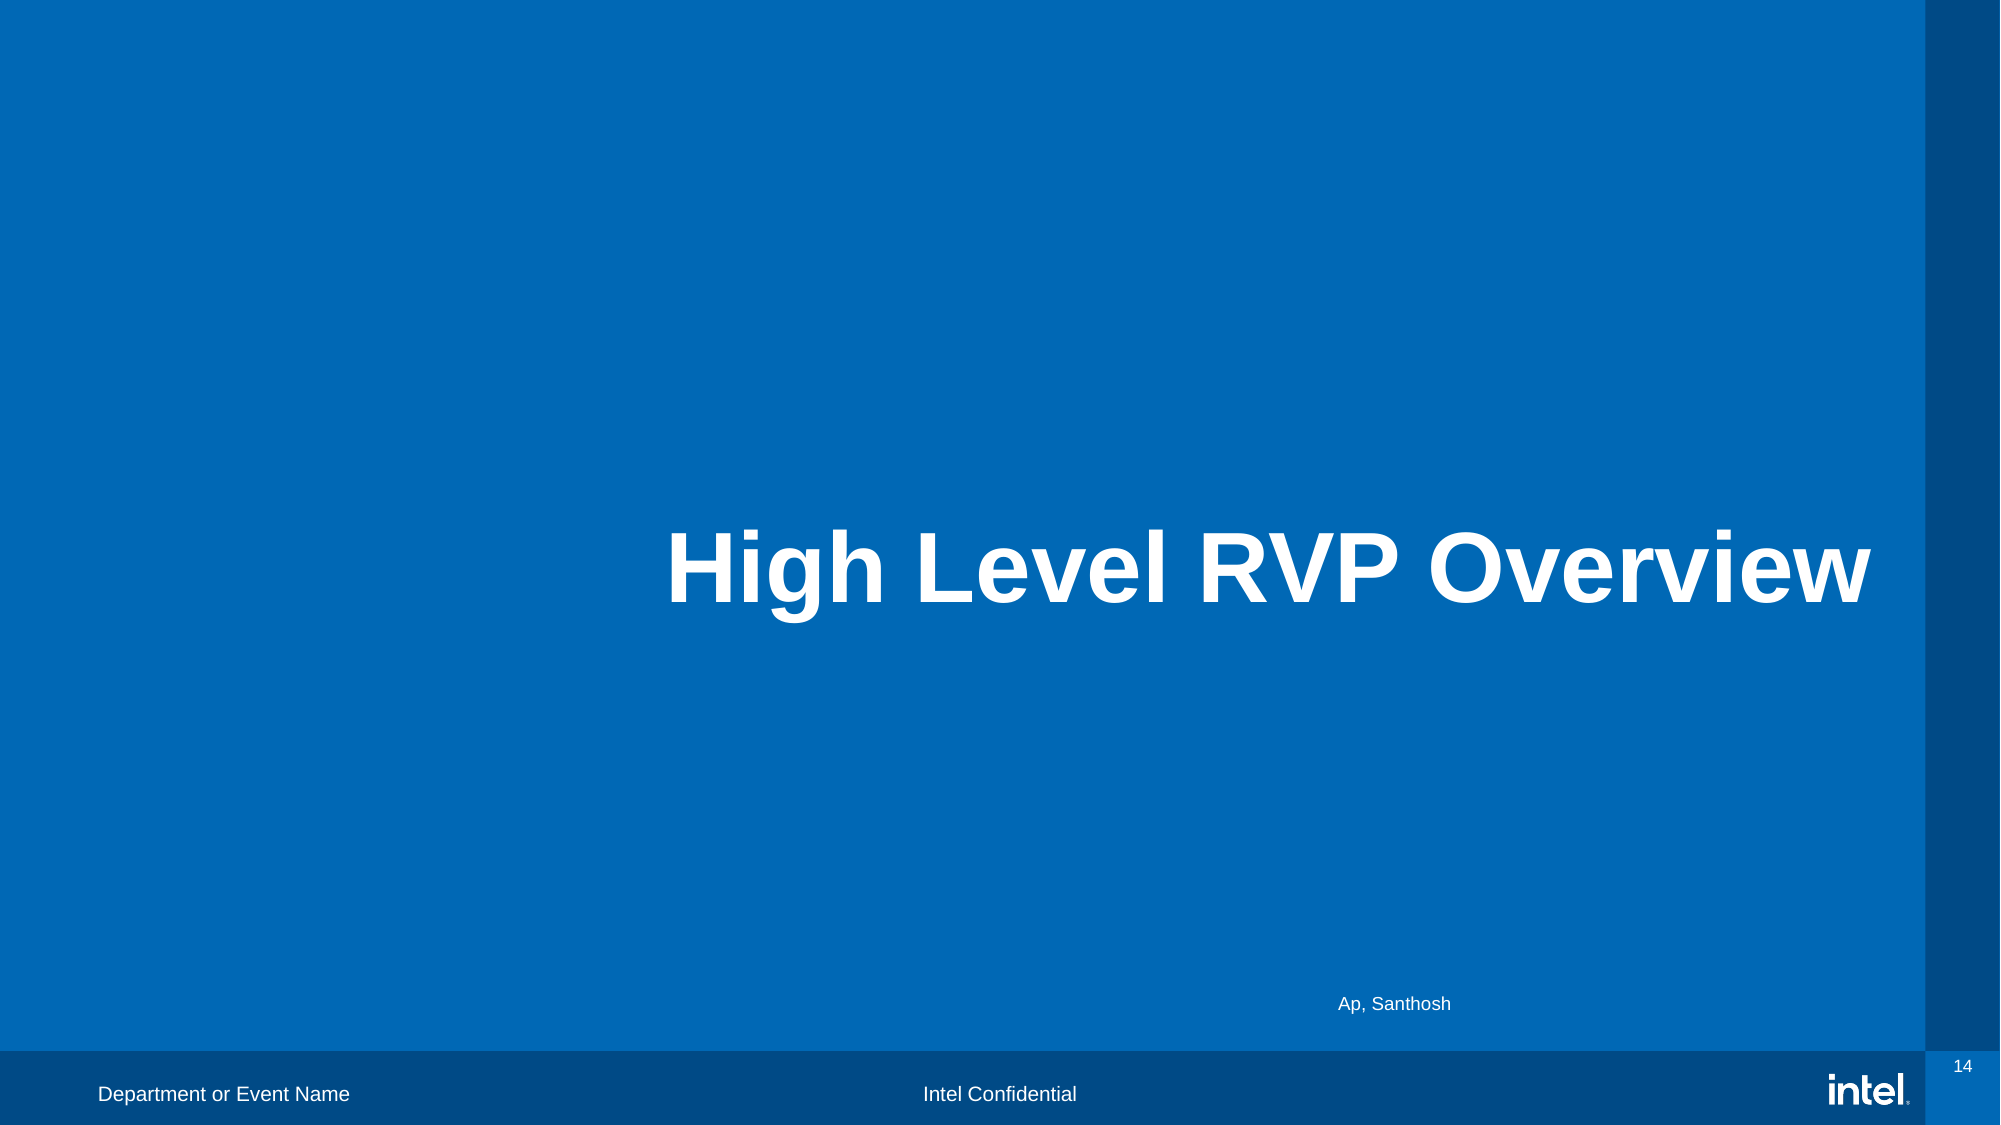

# High Level RVP Overview
Ap, Santhosh